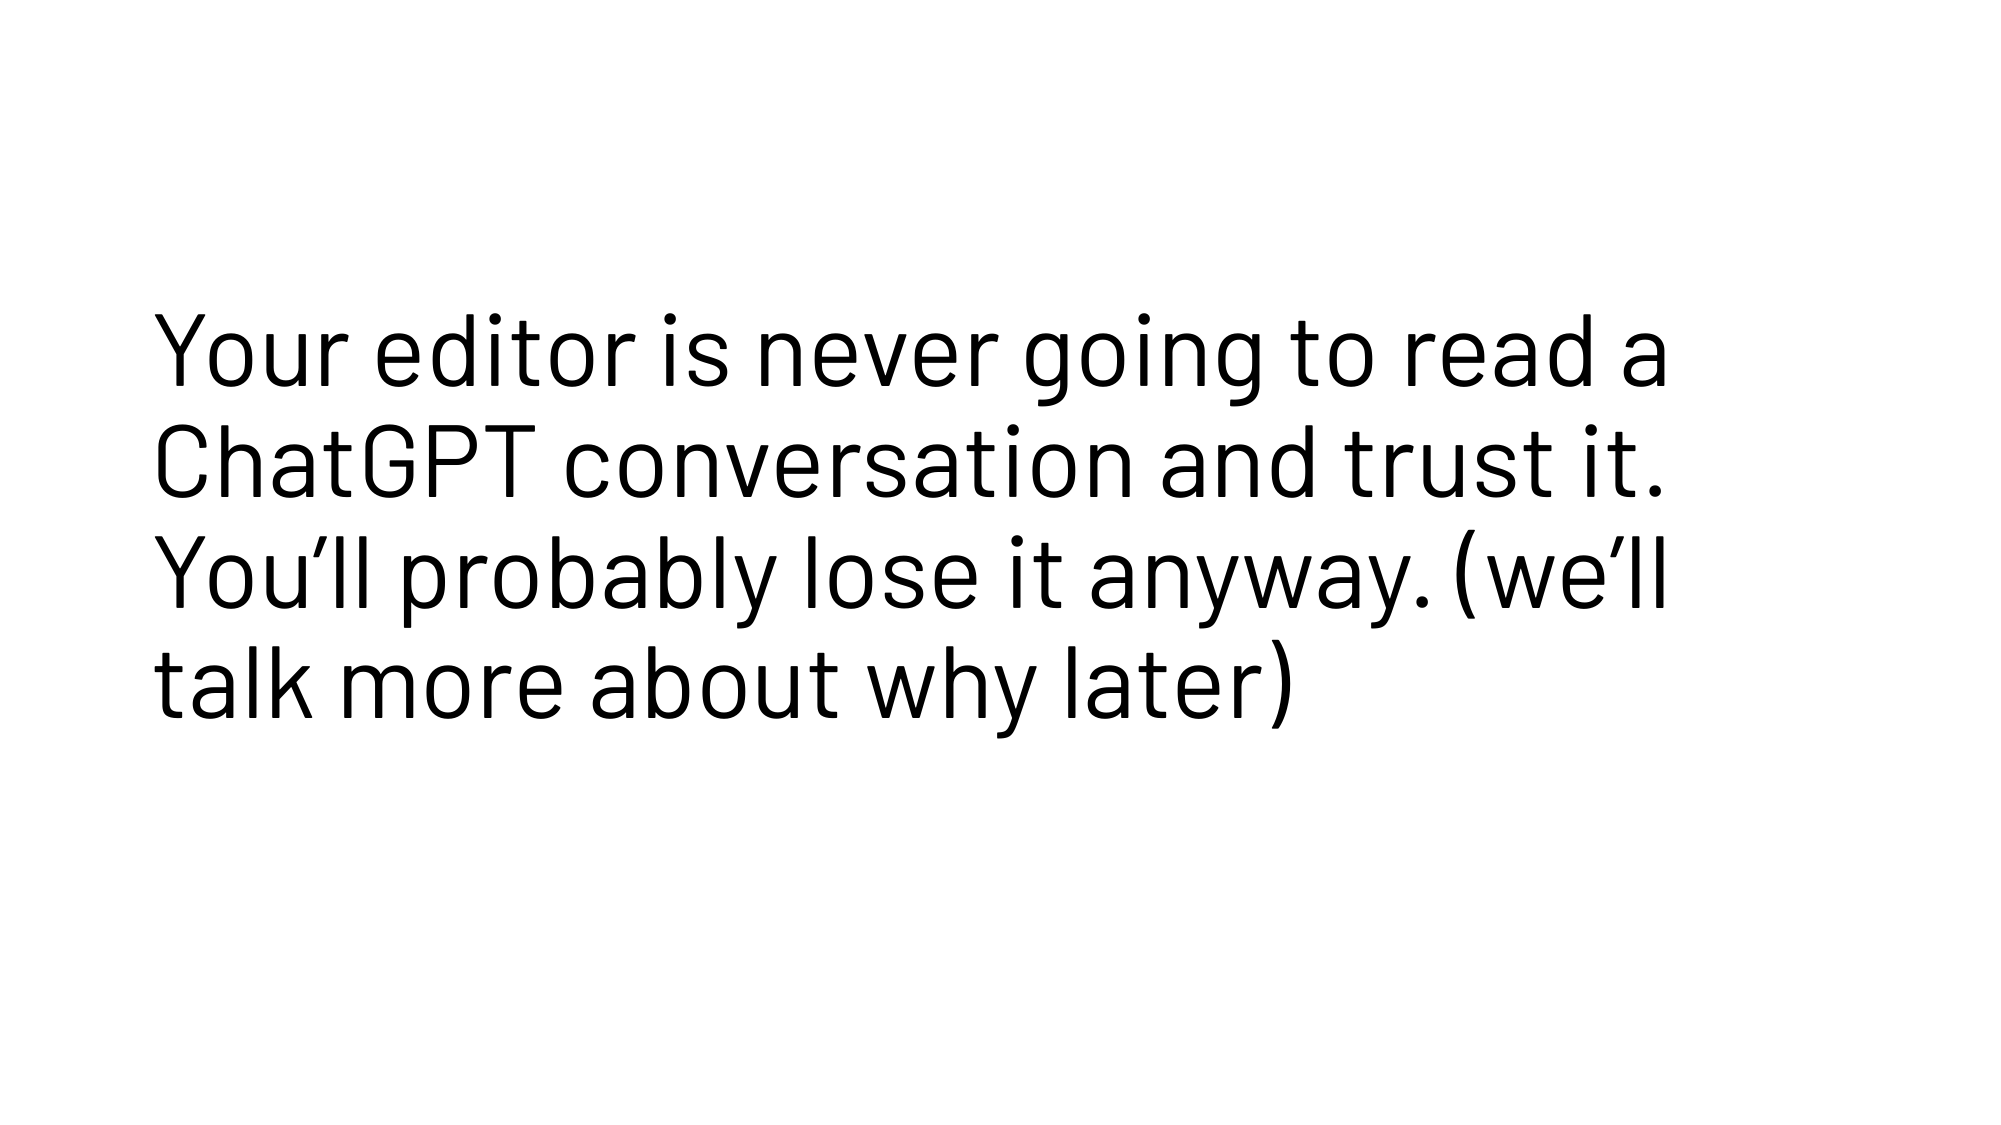

# Your editor is never going to read a ChatGPT conversation and trust it. You’ll probably lose it anyway. (we’ll talk more about why later)